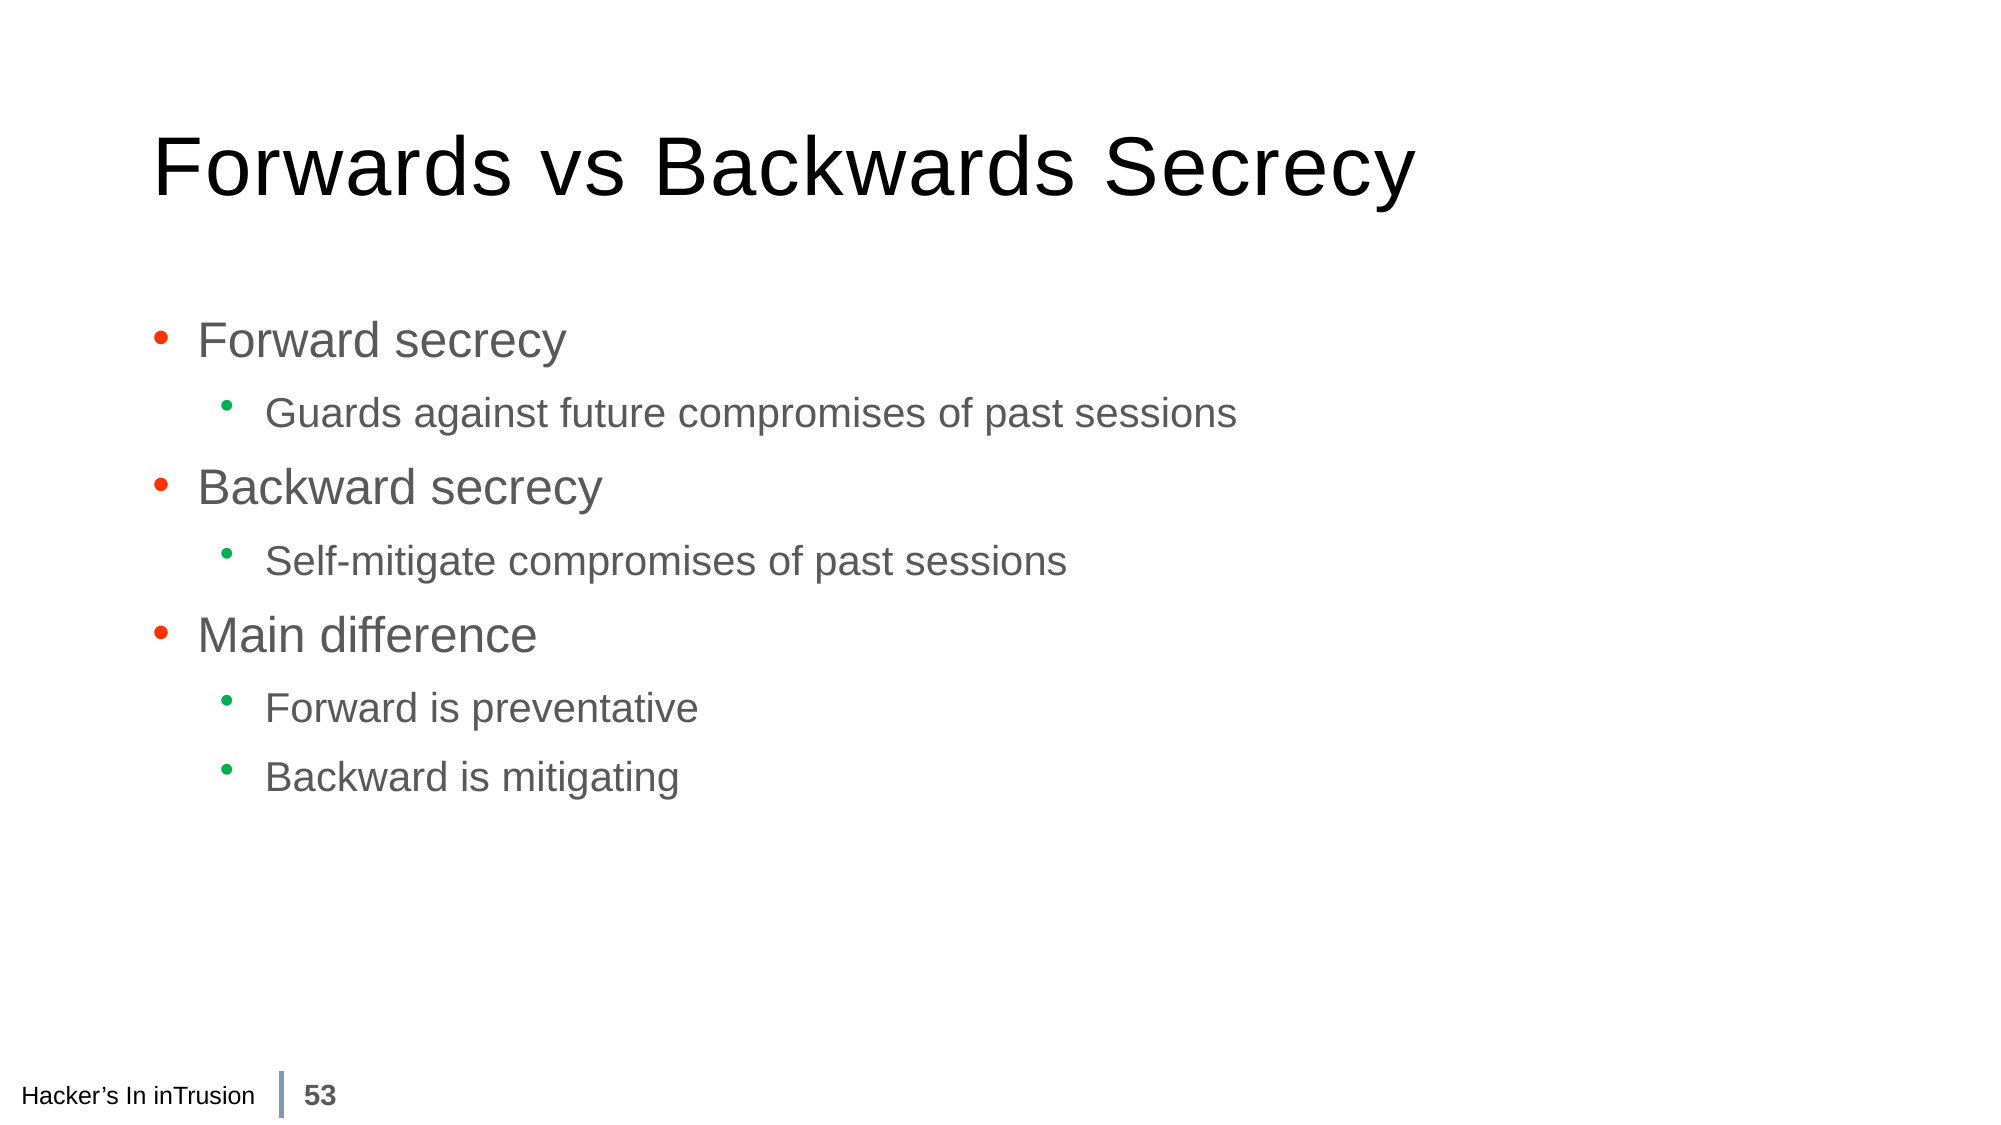

# Forwards vs Backwards Secrecy
Forward secrecy
Guards against future compromises of past sessions
Backward secrecy
Self-mitigate compromises of past sessions
Main difference
Forward is preventative
Backward is mitigating